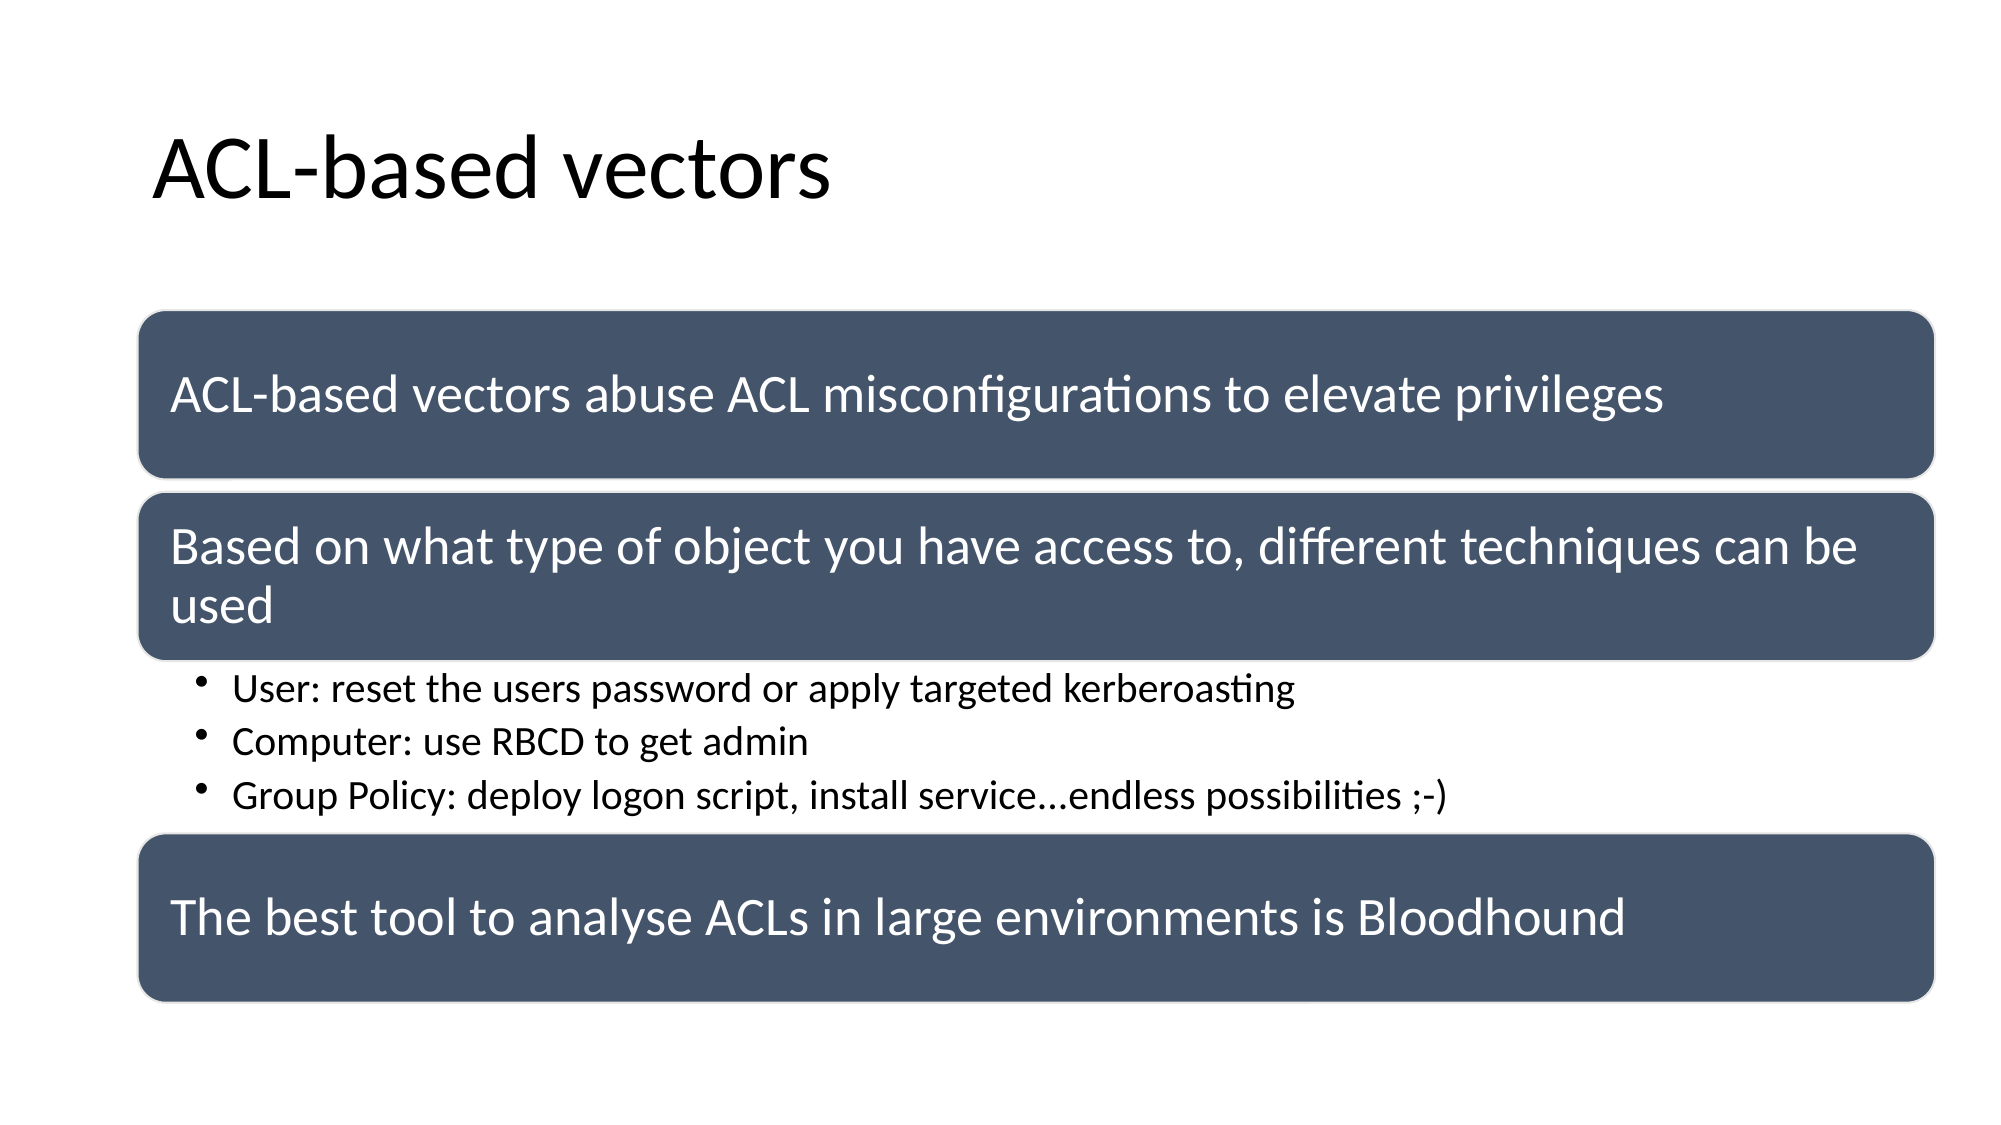

# ACL-based vectors
ACL-based vectors abuse ACL misconfigurations to elevate privileges
Based on what type of object you have access to, different techniques can be used
User: reset the users password or apply targeted kerberoasting
Computer: use RBCD to get admin
Group Policy: deploy logon script, install service...endless possibilities ;-)
The best tool to analyse ACLs in large environments is Bloodhound